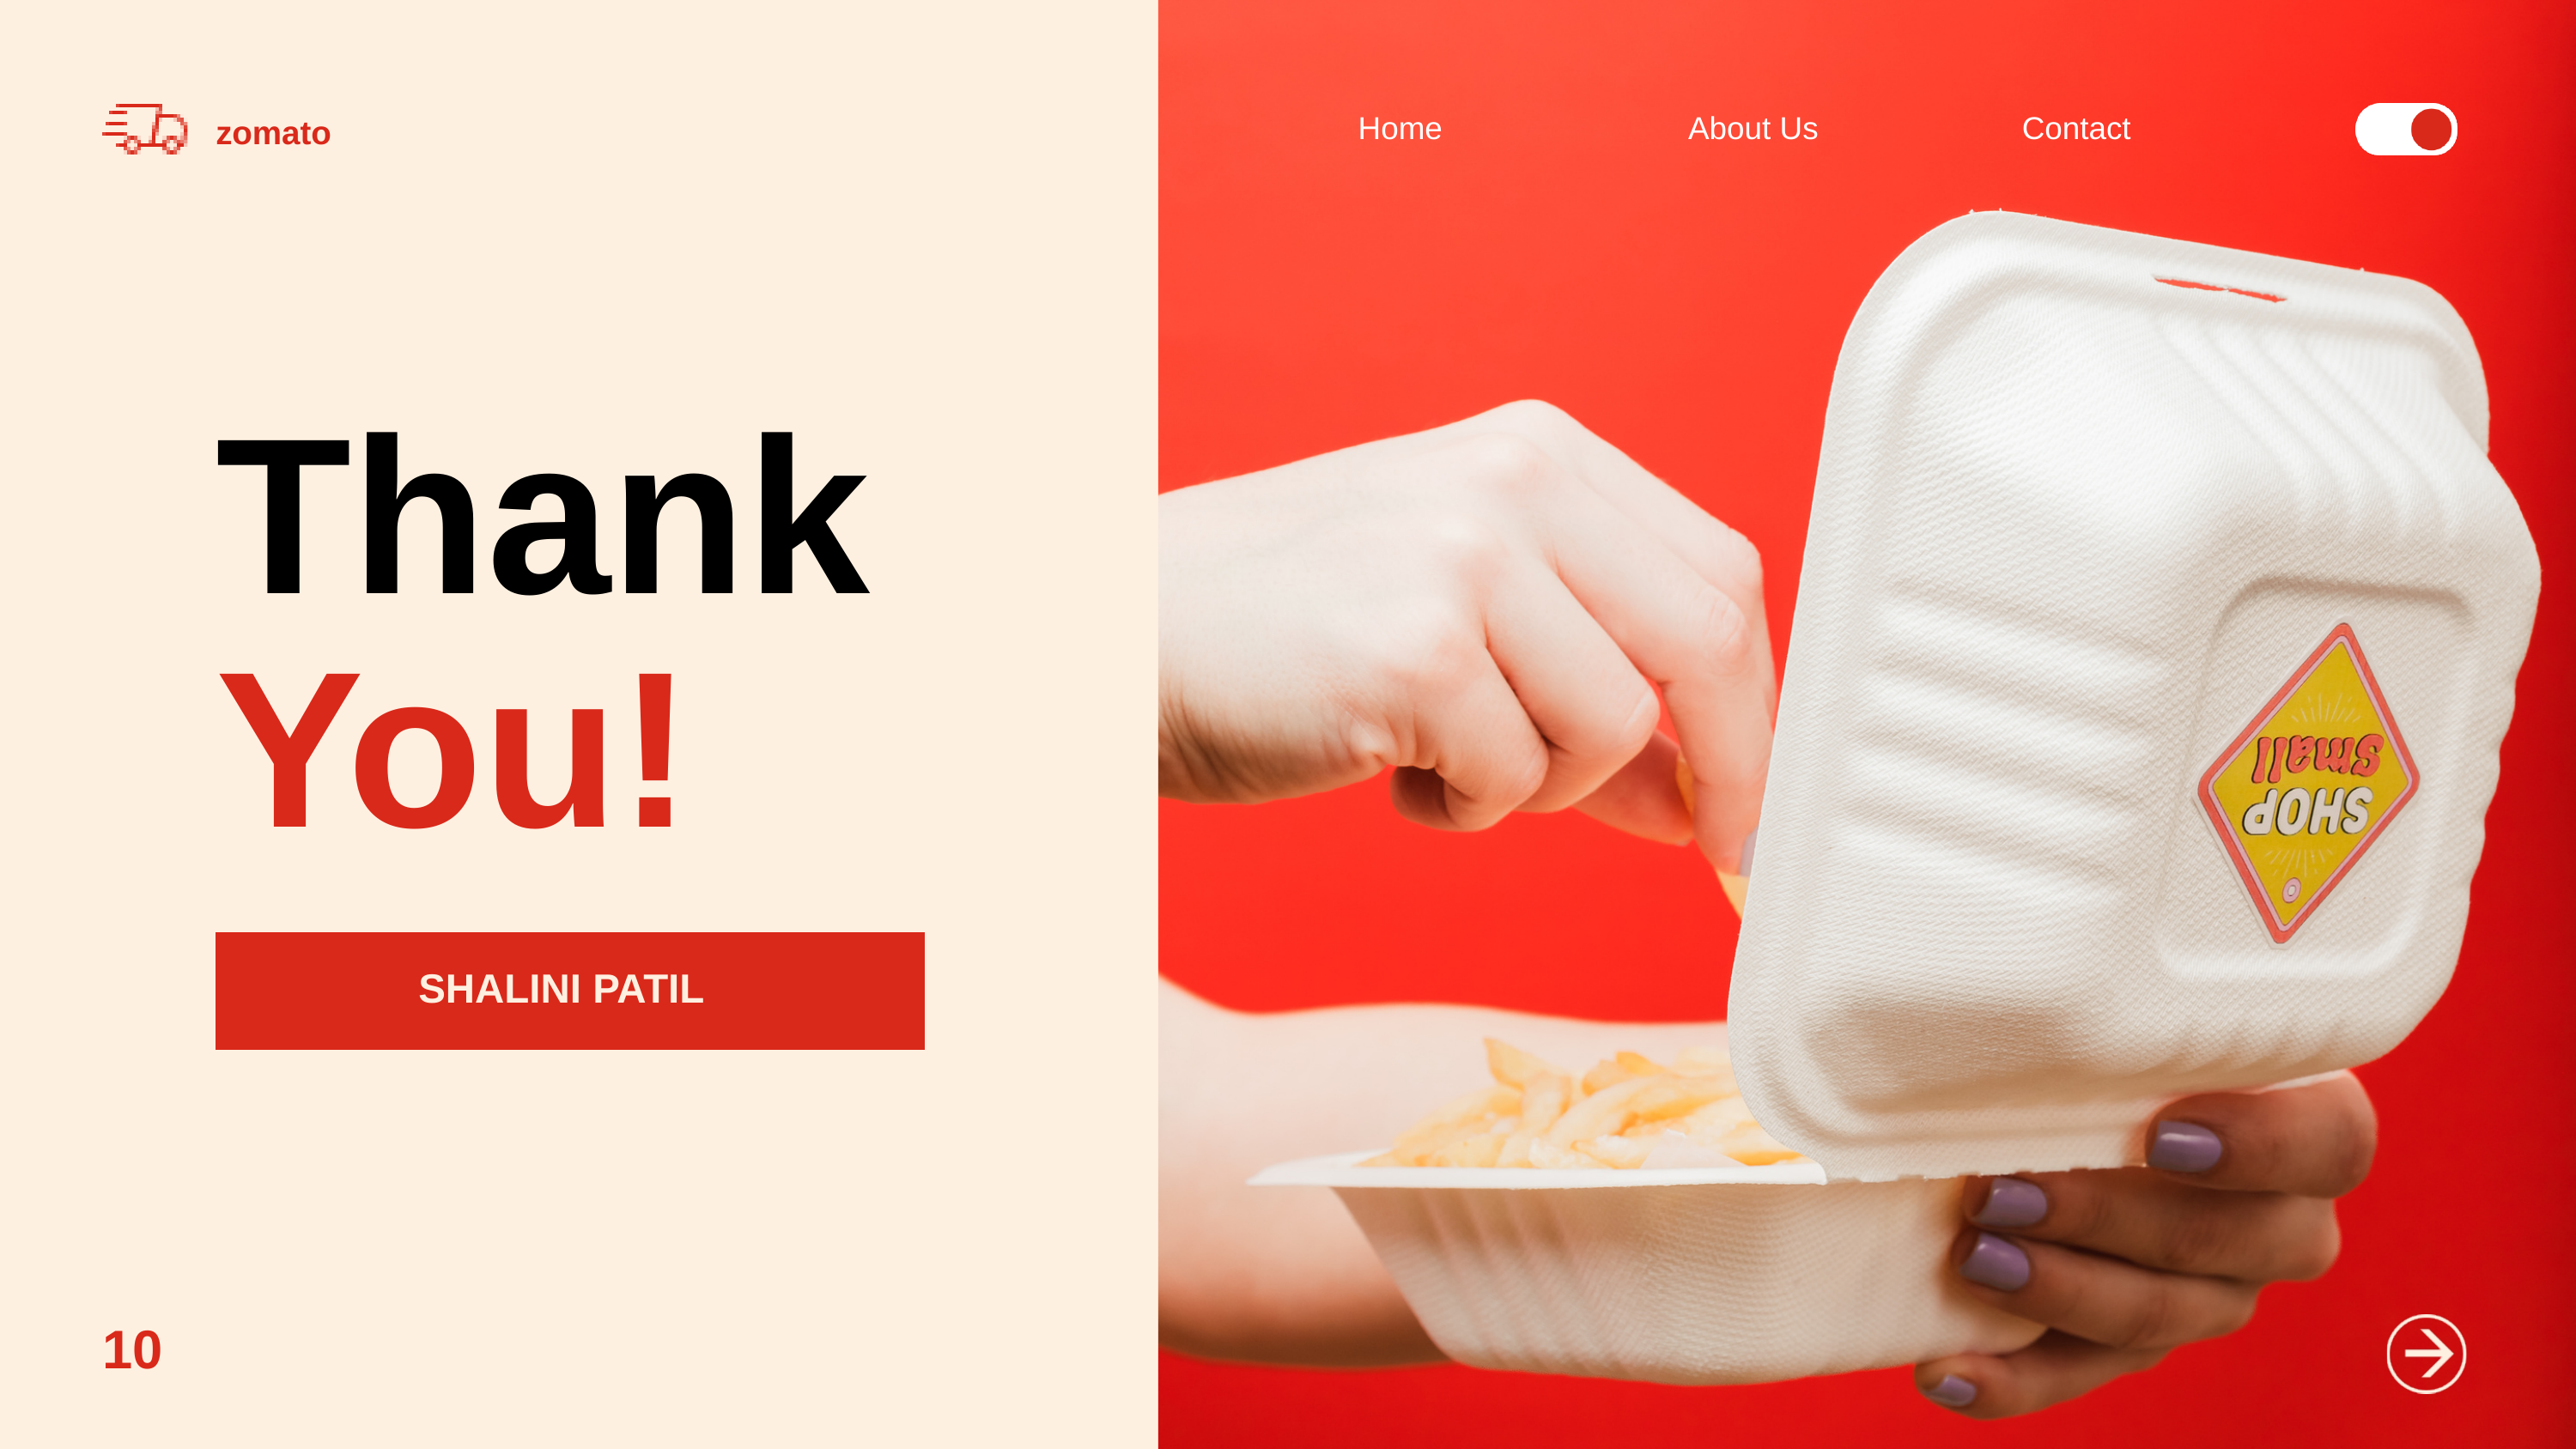

Home
About Us
Contact
zomato
Thank
You!

             SHALINI PATIL

10